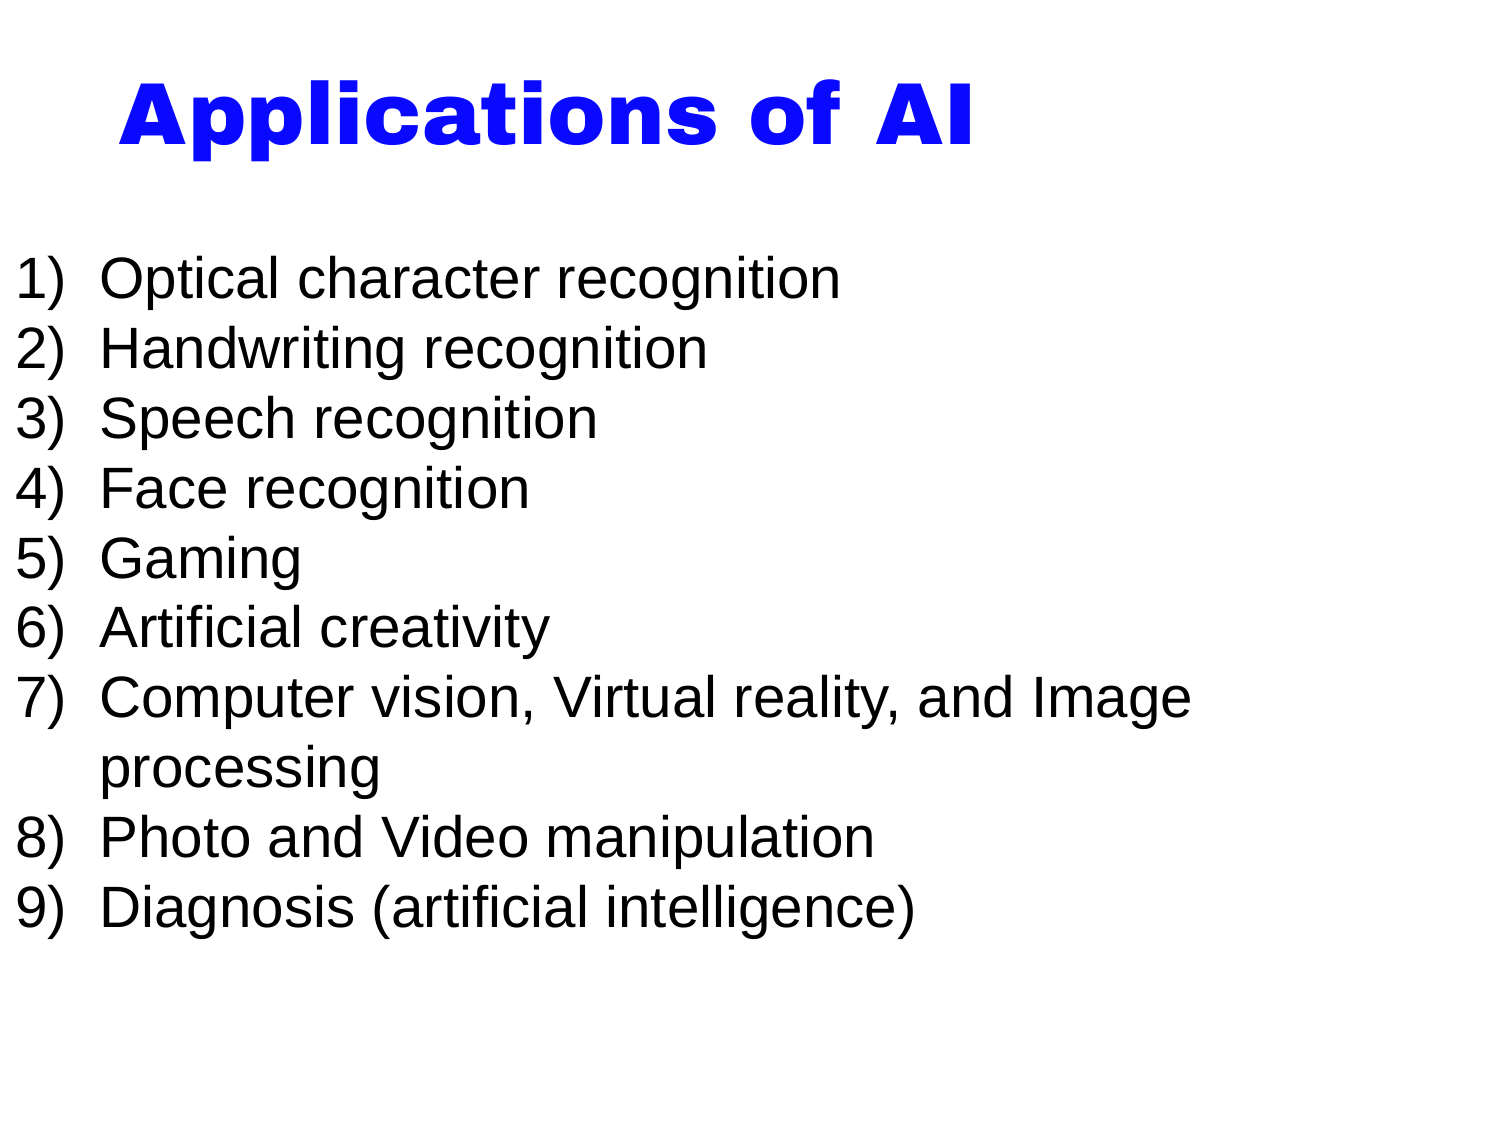

# Applications of AI

Optical character recognition
Handwriting recognition
Speech recognition
Face recognition
Gaming
Artificial creativity
Computer vision, Virtual reality, and Image processing
Photo and Video manipulation
Diagnosis (artificial intelligence)